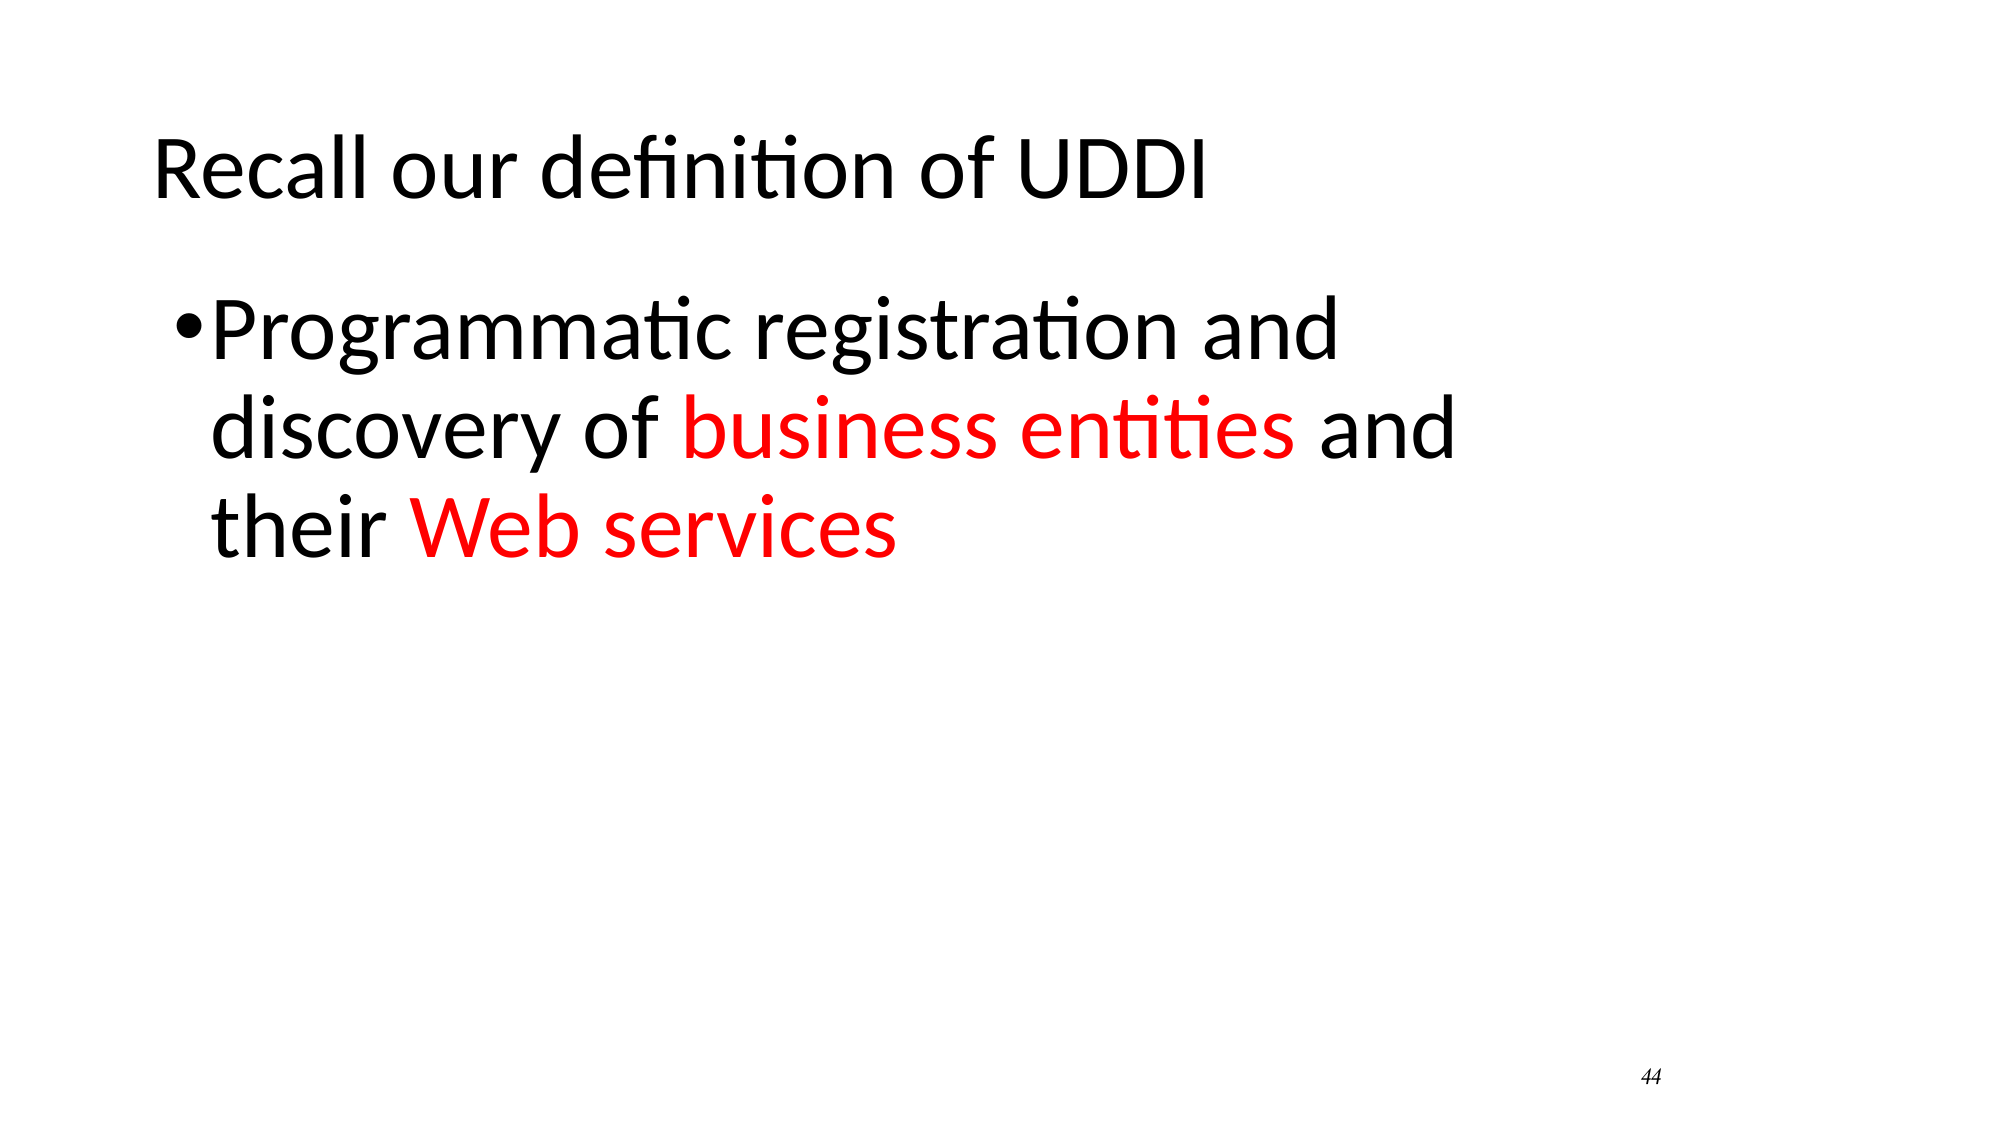

Recall our definition of UDDI
Programmatic registration and discovery of business entities and their Web services

44